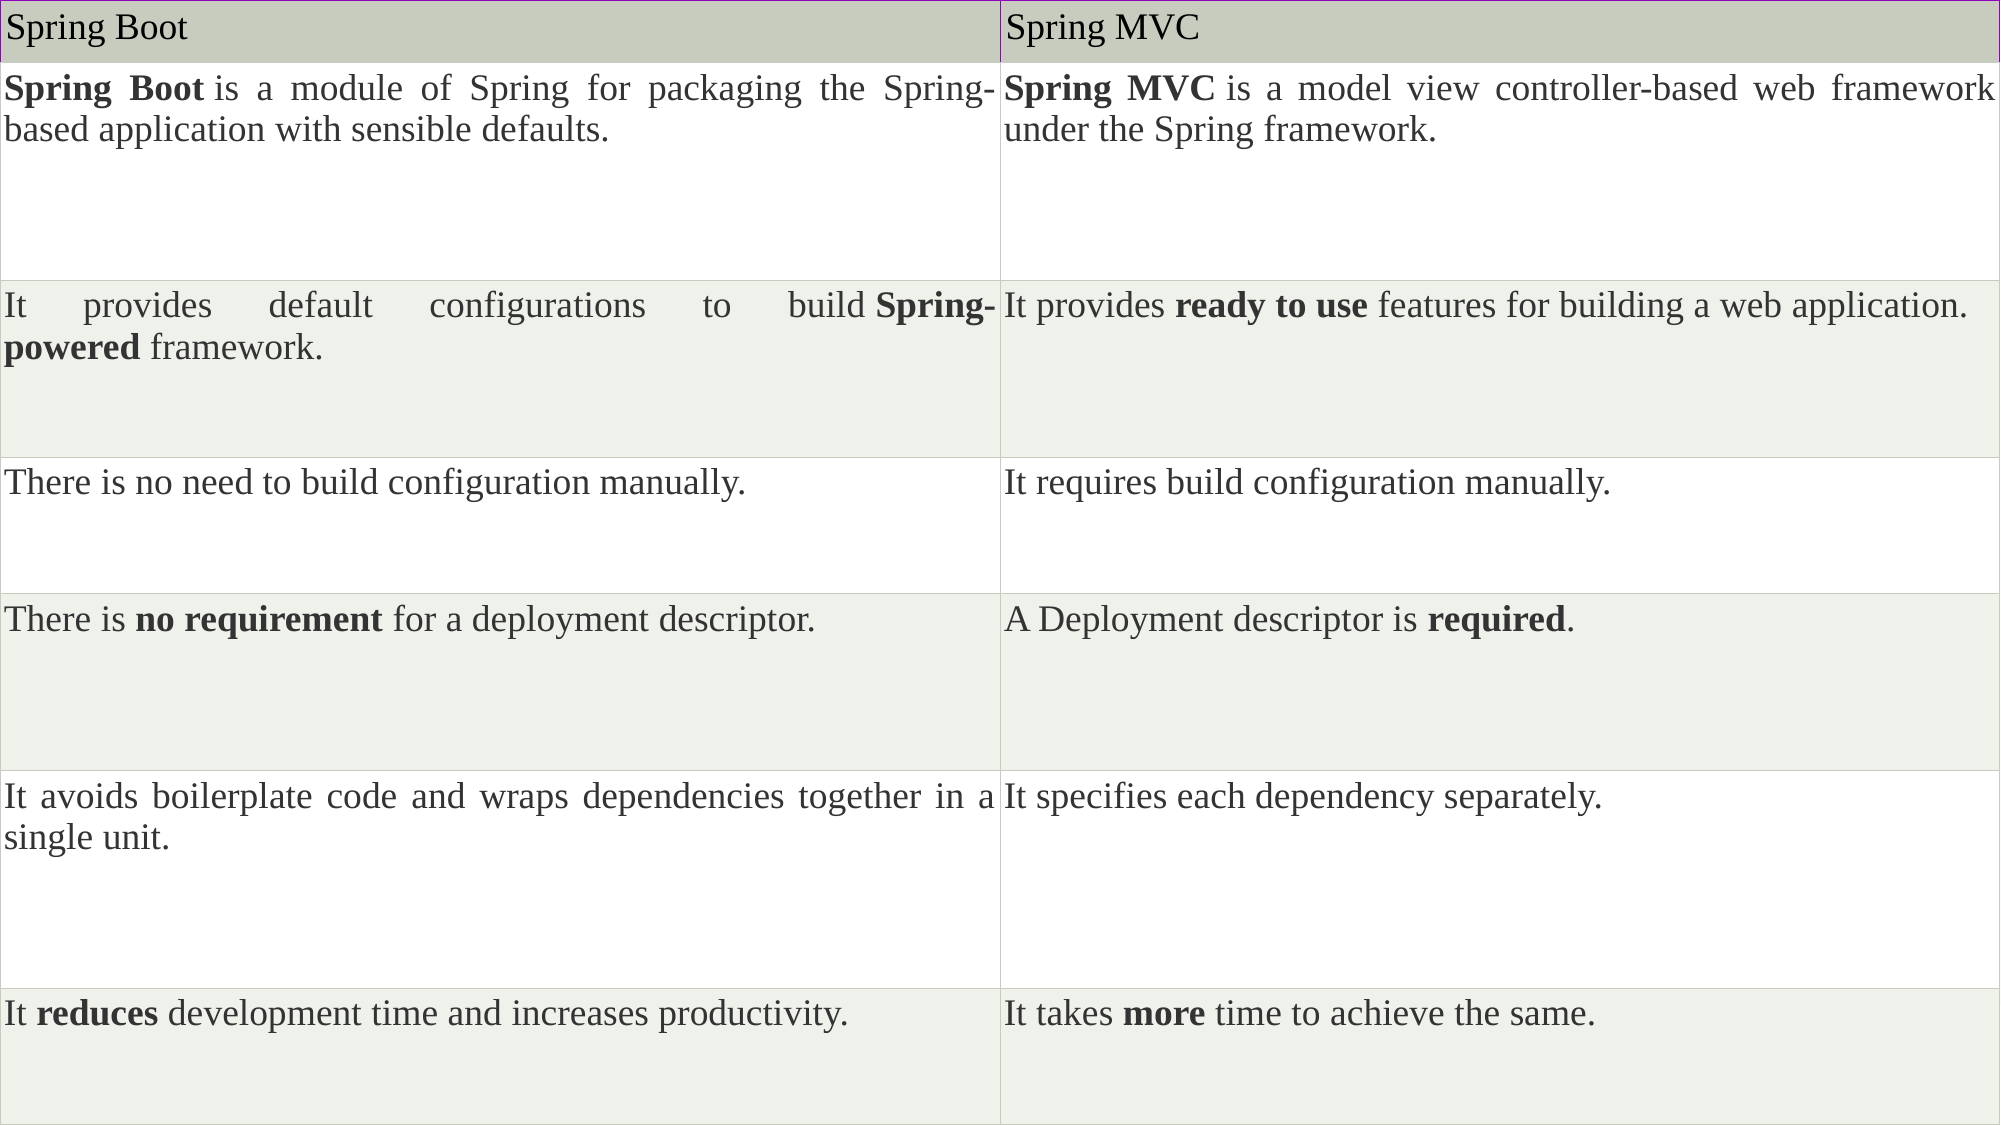

| Spring Boot | Spring MVC |
| --- | --- |
| Spring Boot is a module of Spring for packaging the Spring-based application with sensible defaults. | Spring MVC is a model view controller-based web framework under the Spring framework. |
| It provides default configurations to build Spring-powered framework. | It provides ready to use features for building a web application. |
| There is no need to build configuration manually. | It requires build configuration manually. |
| There is no requirement for a deployment descriptor. | A Deployment descriptor is required. |
| It avoids boilerplate code and wraps dependencies together in a single unit. | It specifies each dependency separately. |
| It reduces development time and increases productivity. | It takes more time to achieve the same. |